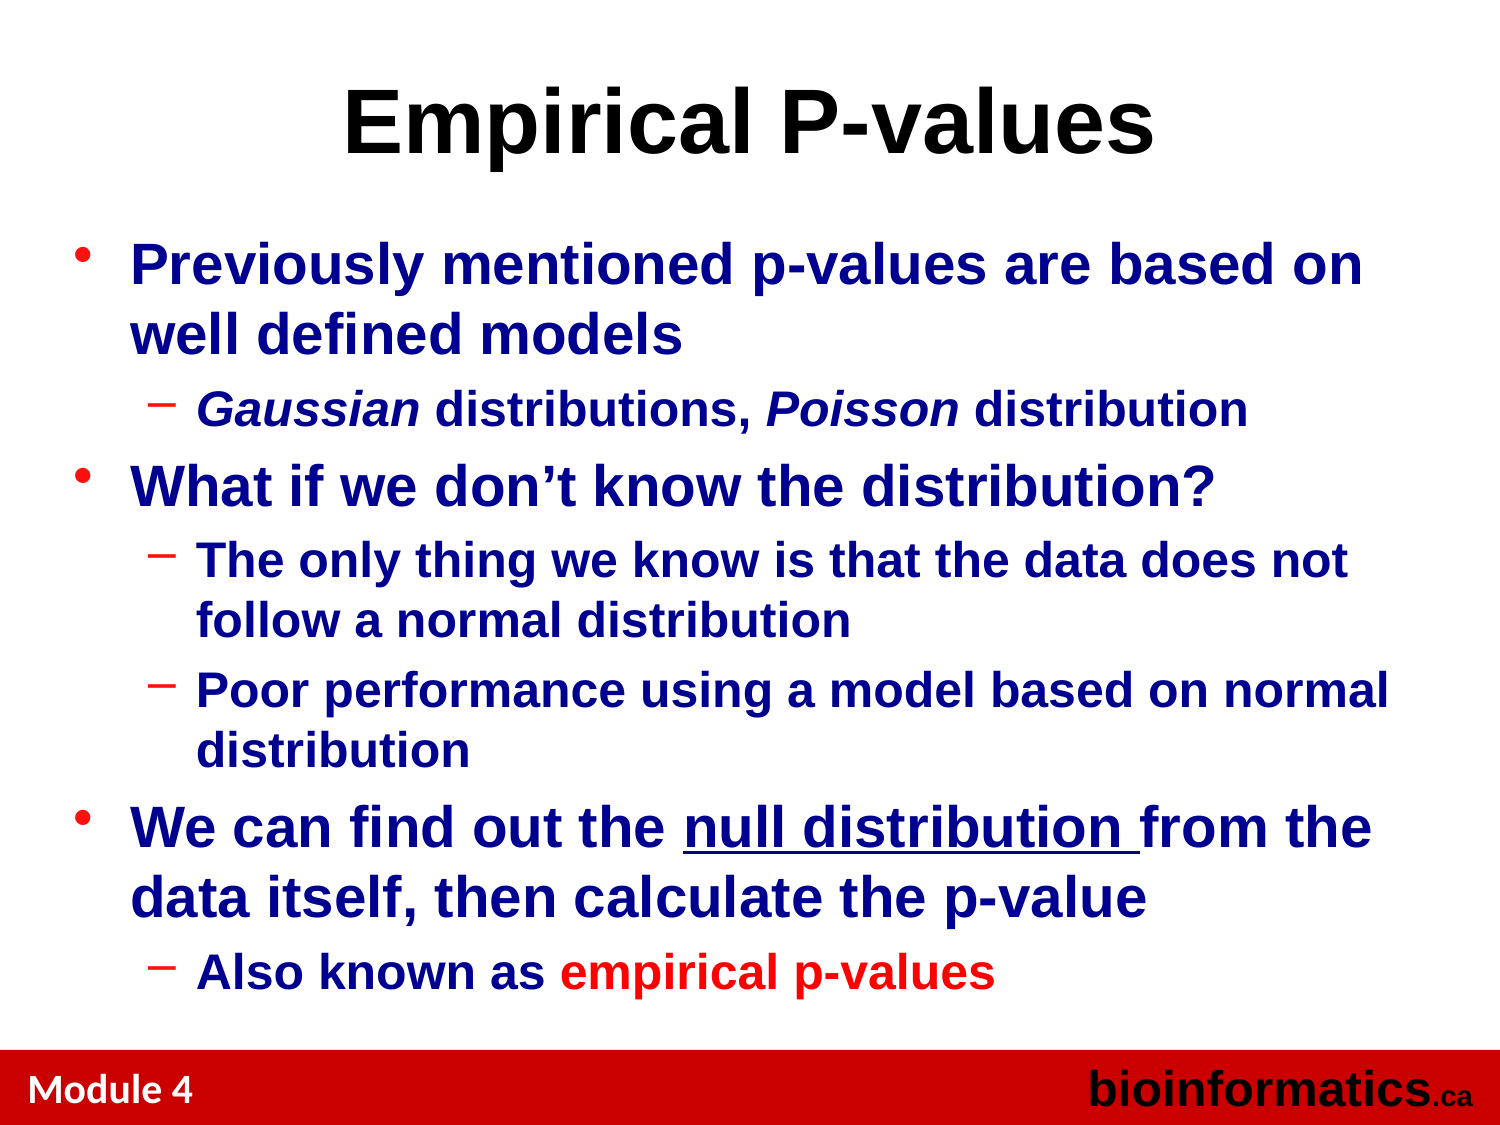

# Empirical P-values
Previously mentioned p-values are based on well defined models
Gaussian distributions, Poisson distribution
What if we don’t know the distribution?
The only thing we know is that the data does not follow a normal distribution
Poor performance using a model based on normal distribution
We can find out the null distribution from the data itself, then calculate the p-value
Also known as empirical p-values